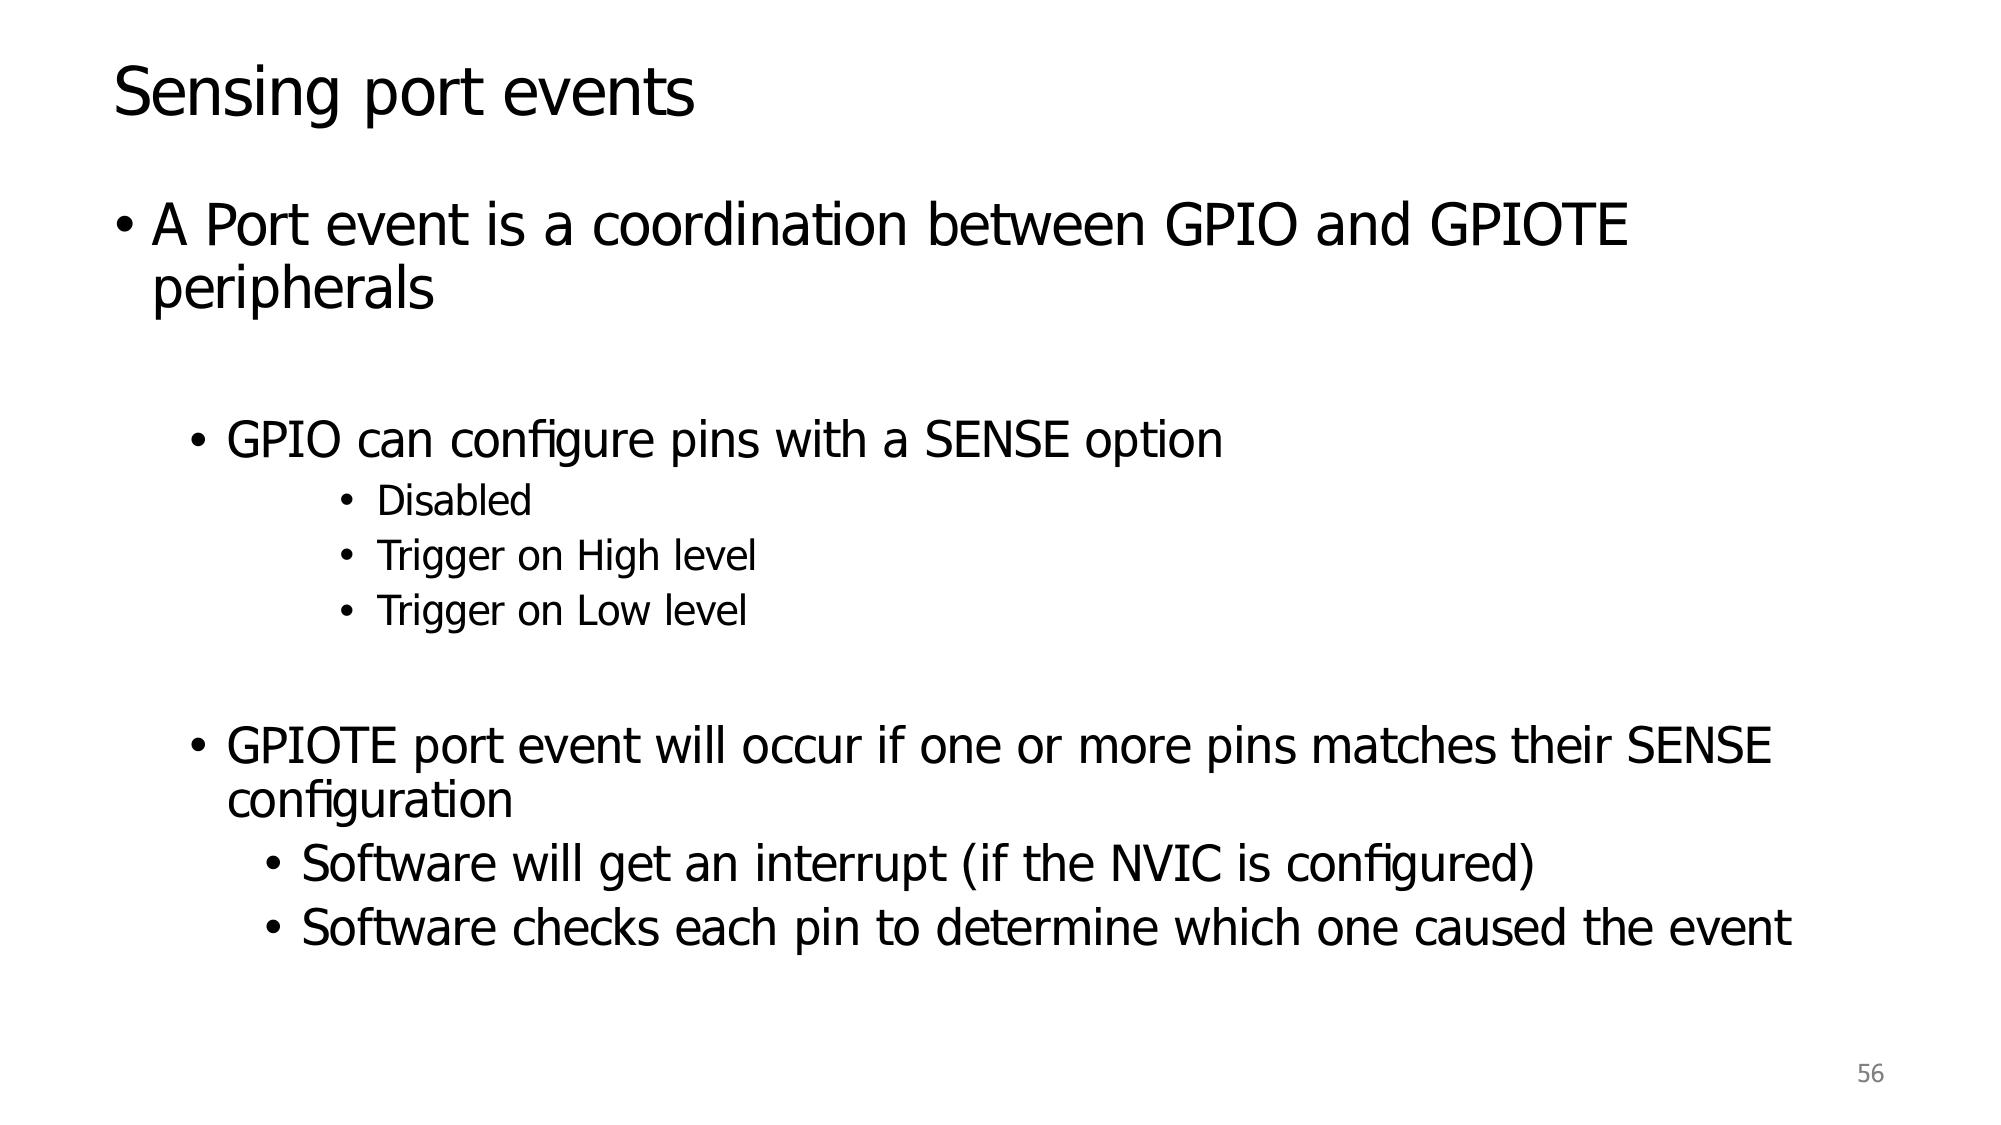

# Sensing port events
A Port event is a coordination between GPIO and GPIOTE peripherals

GPIO can configure pins with a SENSE option
Disabled
Trigger on High level
Trigger on Low level

GPIOTE port event will occur if one or more pins matches their SENSE configuration
Software will get an interrupt (if the NVIC is configured)
Software checks each pin to determine which one caused the event
56